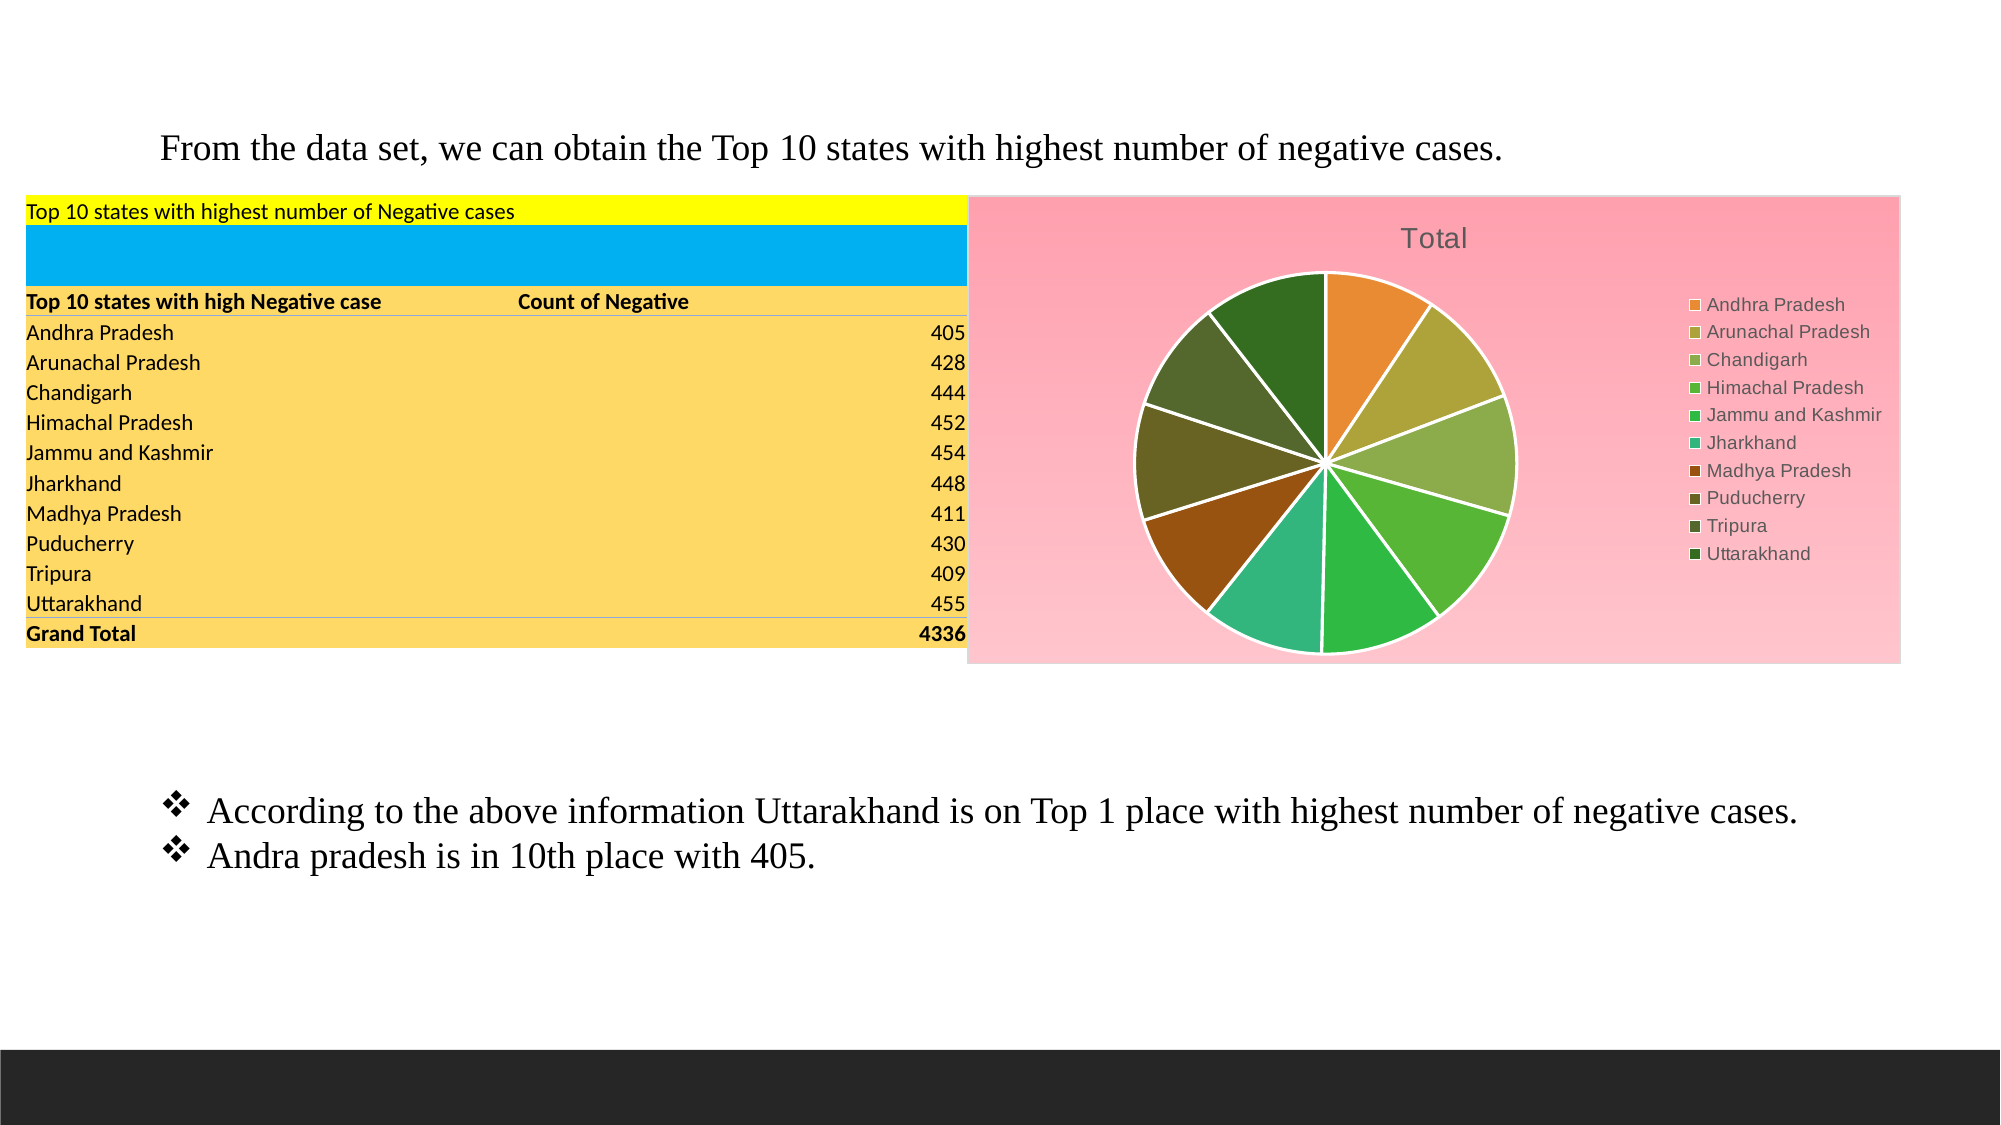

From the data set, we can obtain the Top 10 states with highest number of negative cases.
| Top 10 states with highest number of Negative cases |  |
| --- | --- |
|  |  |
|  |  |
| Top 10 states with high Negative case | Count of Negative |
| Andhra Pradesh | 405 |
| Arunachal Pradesh | 428 |
| Chandigarh | 444 |
| Himachal Pradesh | 452 |
| Jammu and Kashmir | 454 |
| Jharkhand | 448 |
| Madhya Pradesh | 411 |
| Puducherry | 430 |
| Tripura | 409 |
| Uttarakhand | 455 |
| Grand Total | 4336 |

### Chart:

| Category | Total |
|---|---|
| Andhra Pradesh | 405.0 |
| Arunachal Pradesh | 428.0 |
| Chandigarh | 444.0 |
| Himachal Pradesh | 452.0 |
| Jammu and Kashmir | 454.0 |
| Jharkhand | 448.0 |
| Madhya Pradesh | 411.0 |
| Puducherry | 430.0 |
| Tripura | 409.0 |
| Uttarakhand | 455.0 |
According to the above information Uttarakhand is on Top 1 place with highest number of negative cases.
Andra pradesh is in 10th place with 405.